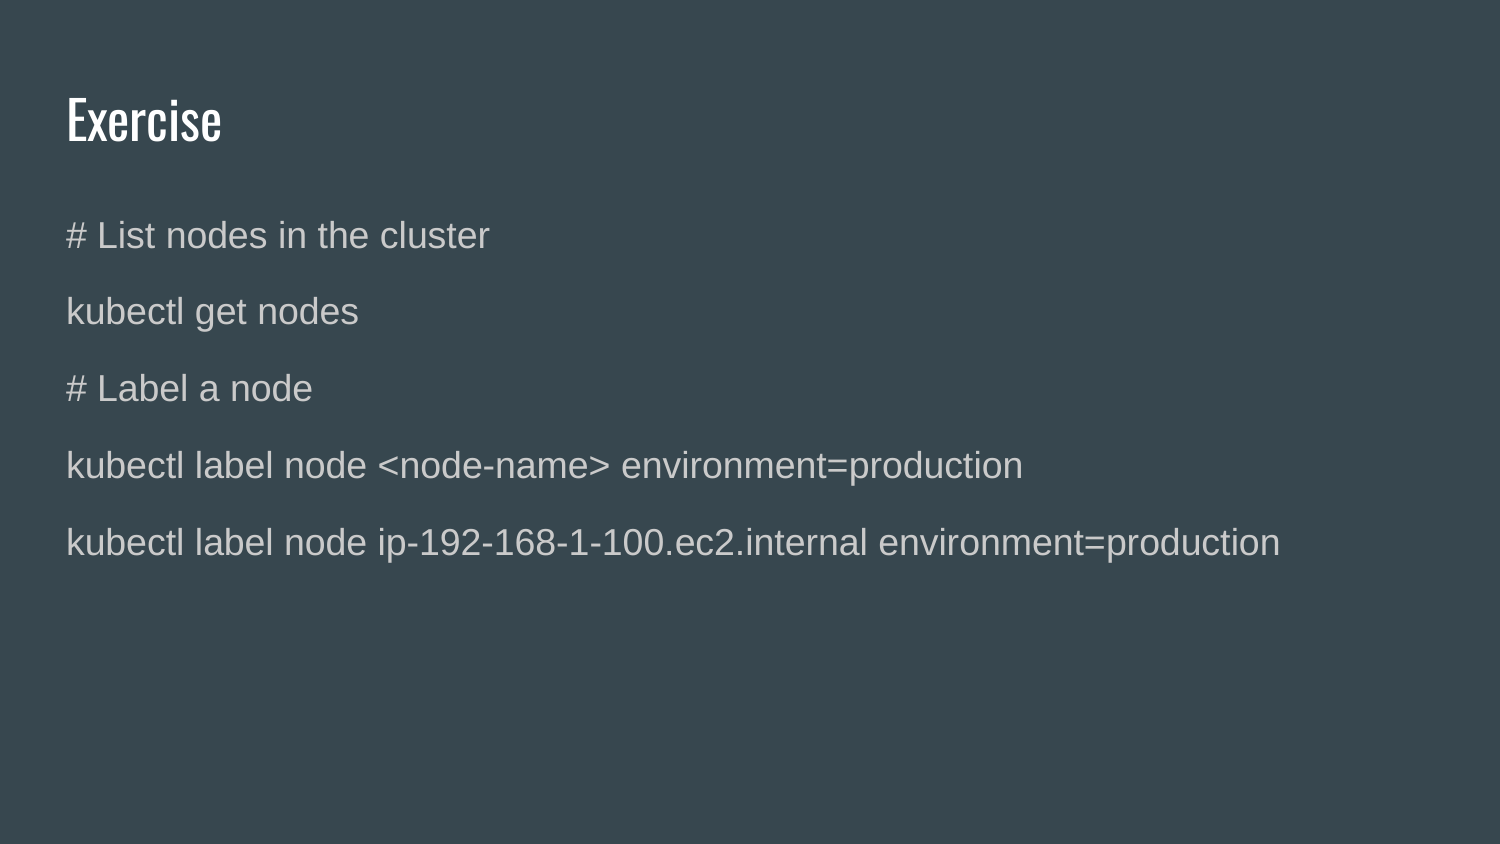

# Exercise
# List nodes in the cluster
kubectl get nodes
# Label a node
kubectl label node <node-name> environment=production
kubectl label node ip-192-168-1-100.ec2.internal environment=production